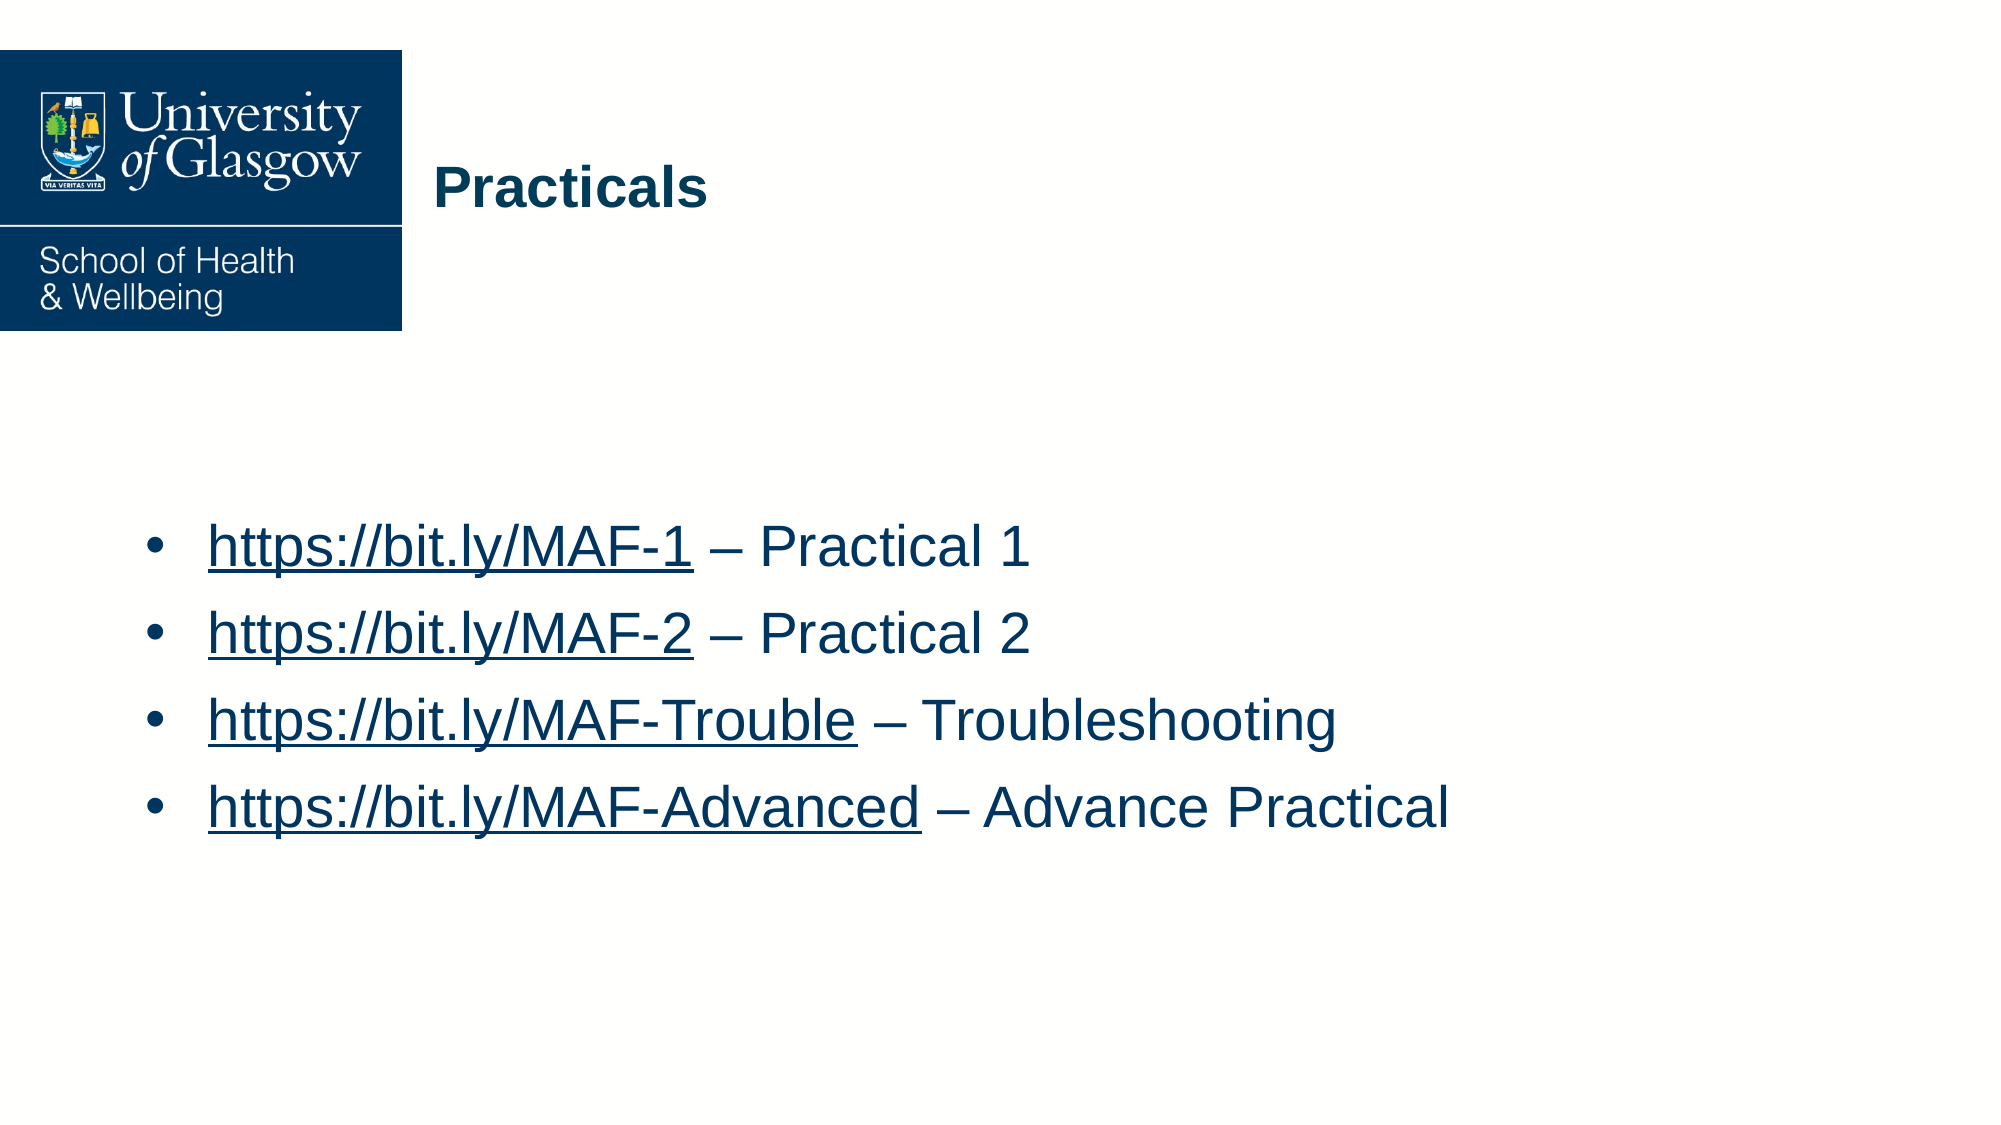

# Practicals
https://bit.ly/MAF-1 – Practical 1
https://bit.ly/MAF-2 – Practical 2
https://bit.ly/MAF-Trouble – Troubleshooting
https://bit.ly/MAF-Advanced – Advance Practical